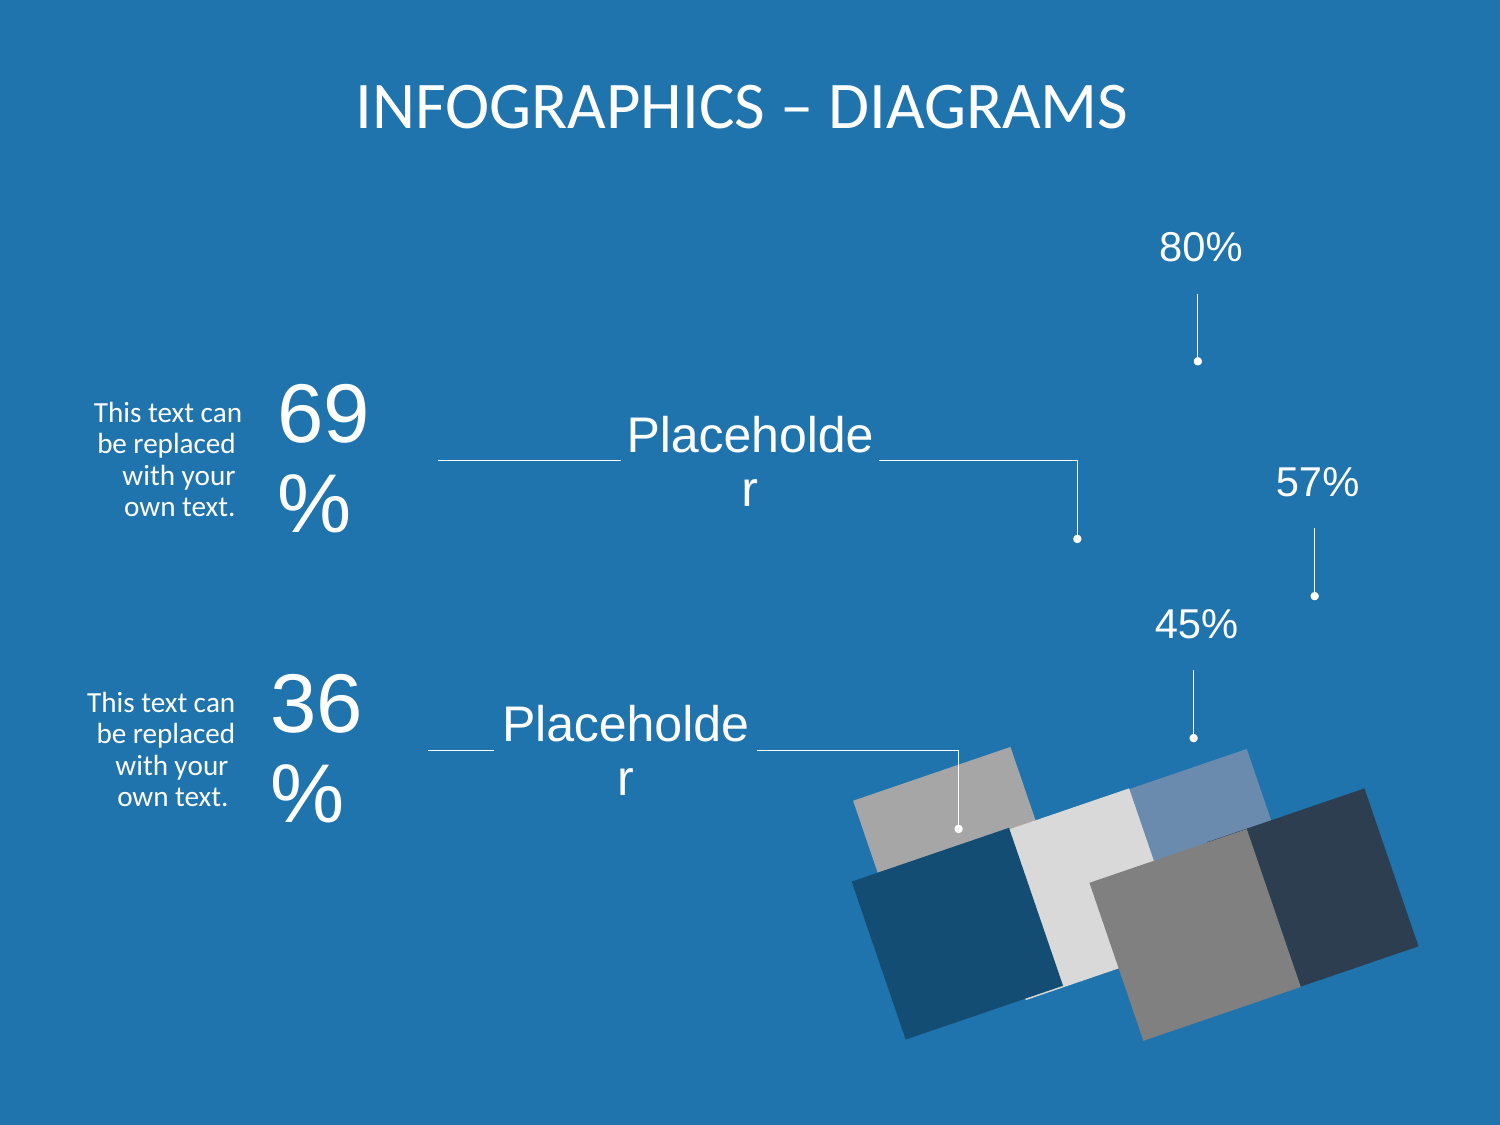

# Infographics – Diagrams
80%
This text can be replaced
with your
own text.
69%
Placeholder
57%

45%
This text can be replaced with your
own text.
36%
Placeholder